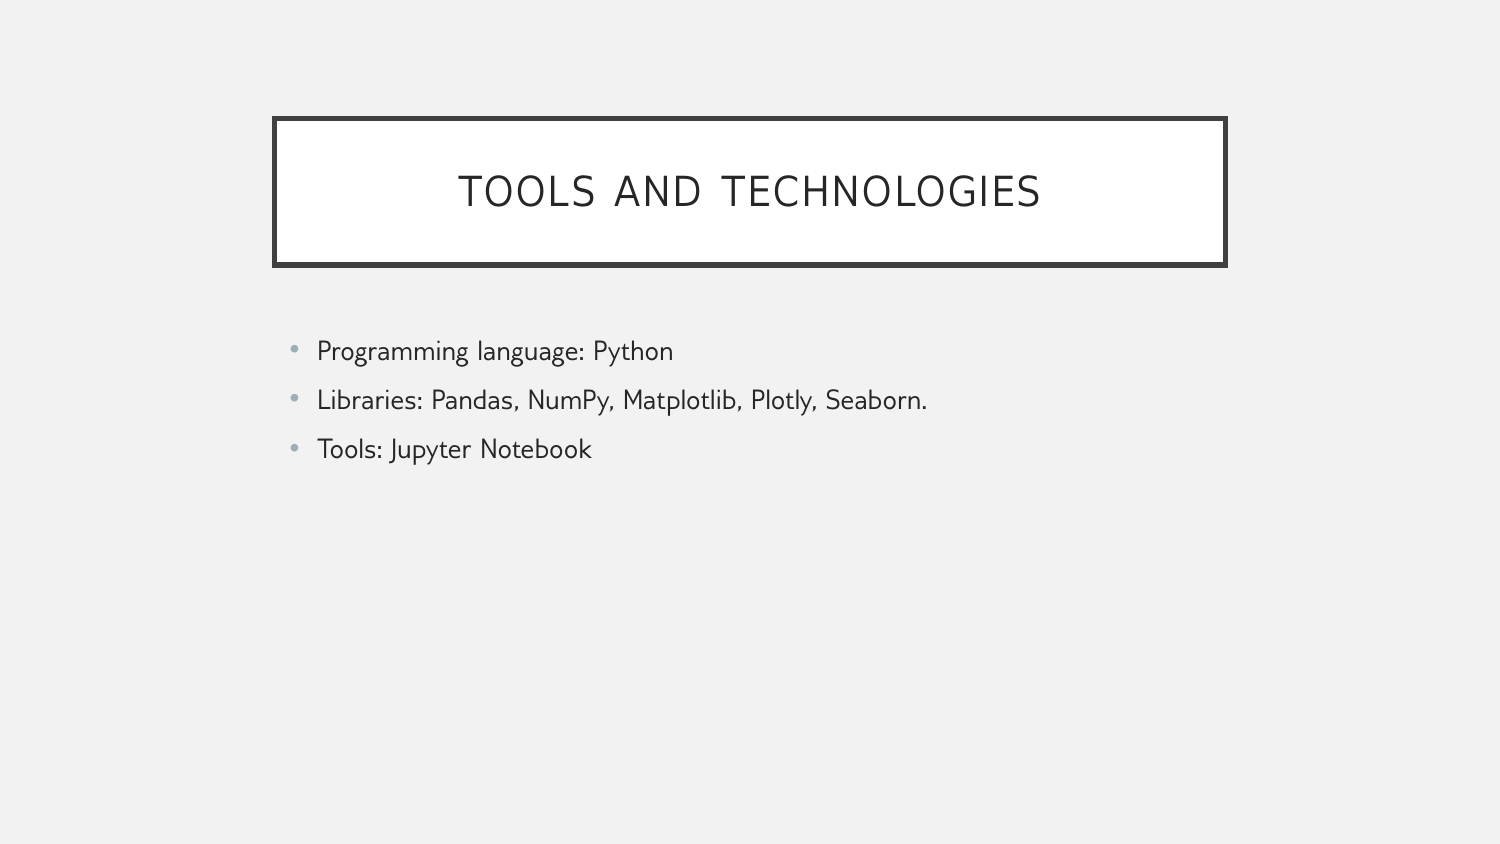

# Tools and Technologies
Programming language: Python
Libraries: Pandas, NumPy, Matplotlib, Plotly, Seaborn.
Tools: Jupyter Notebook